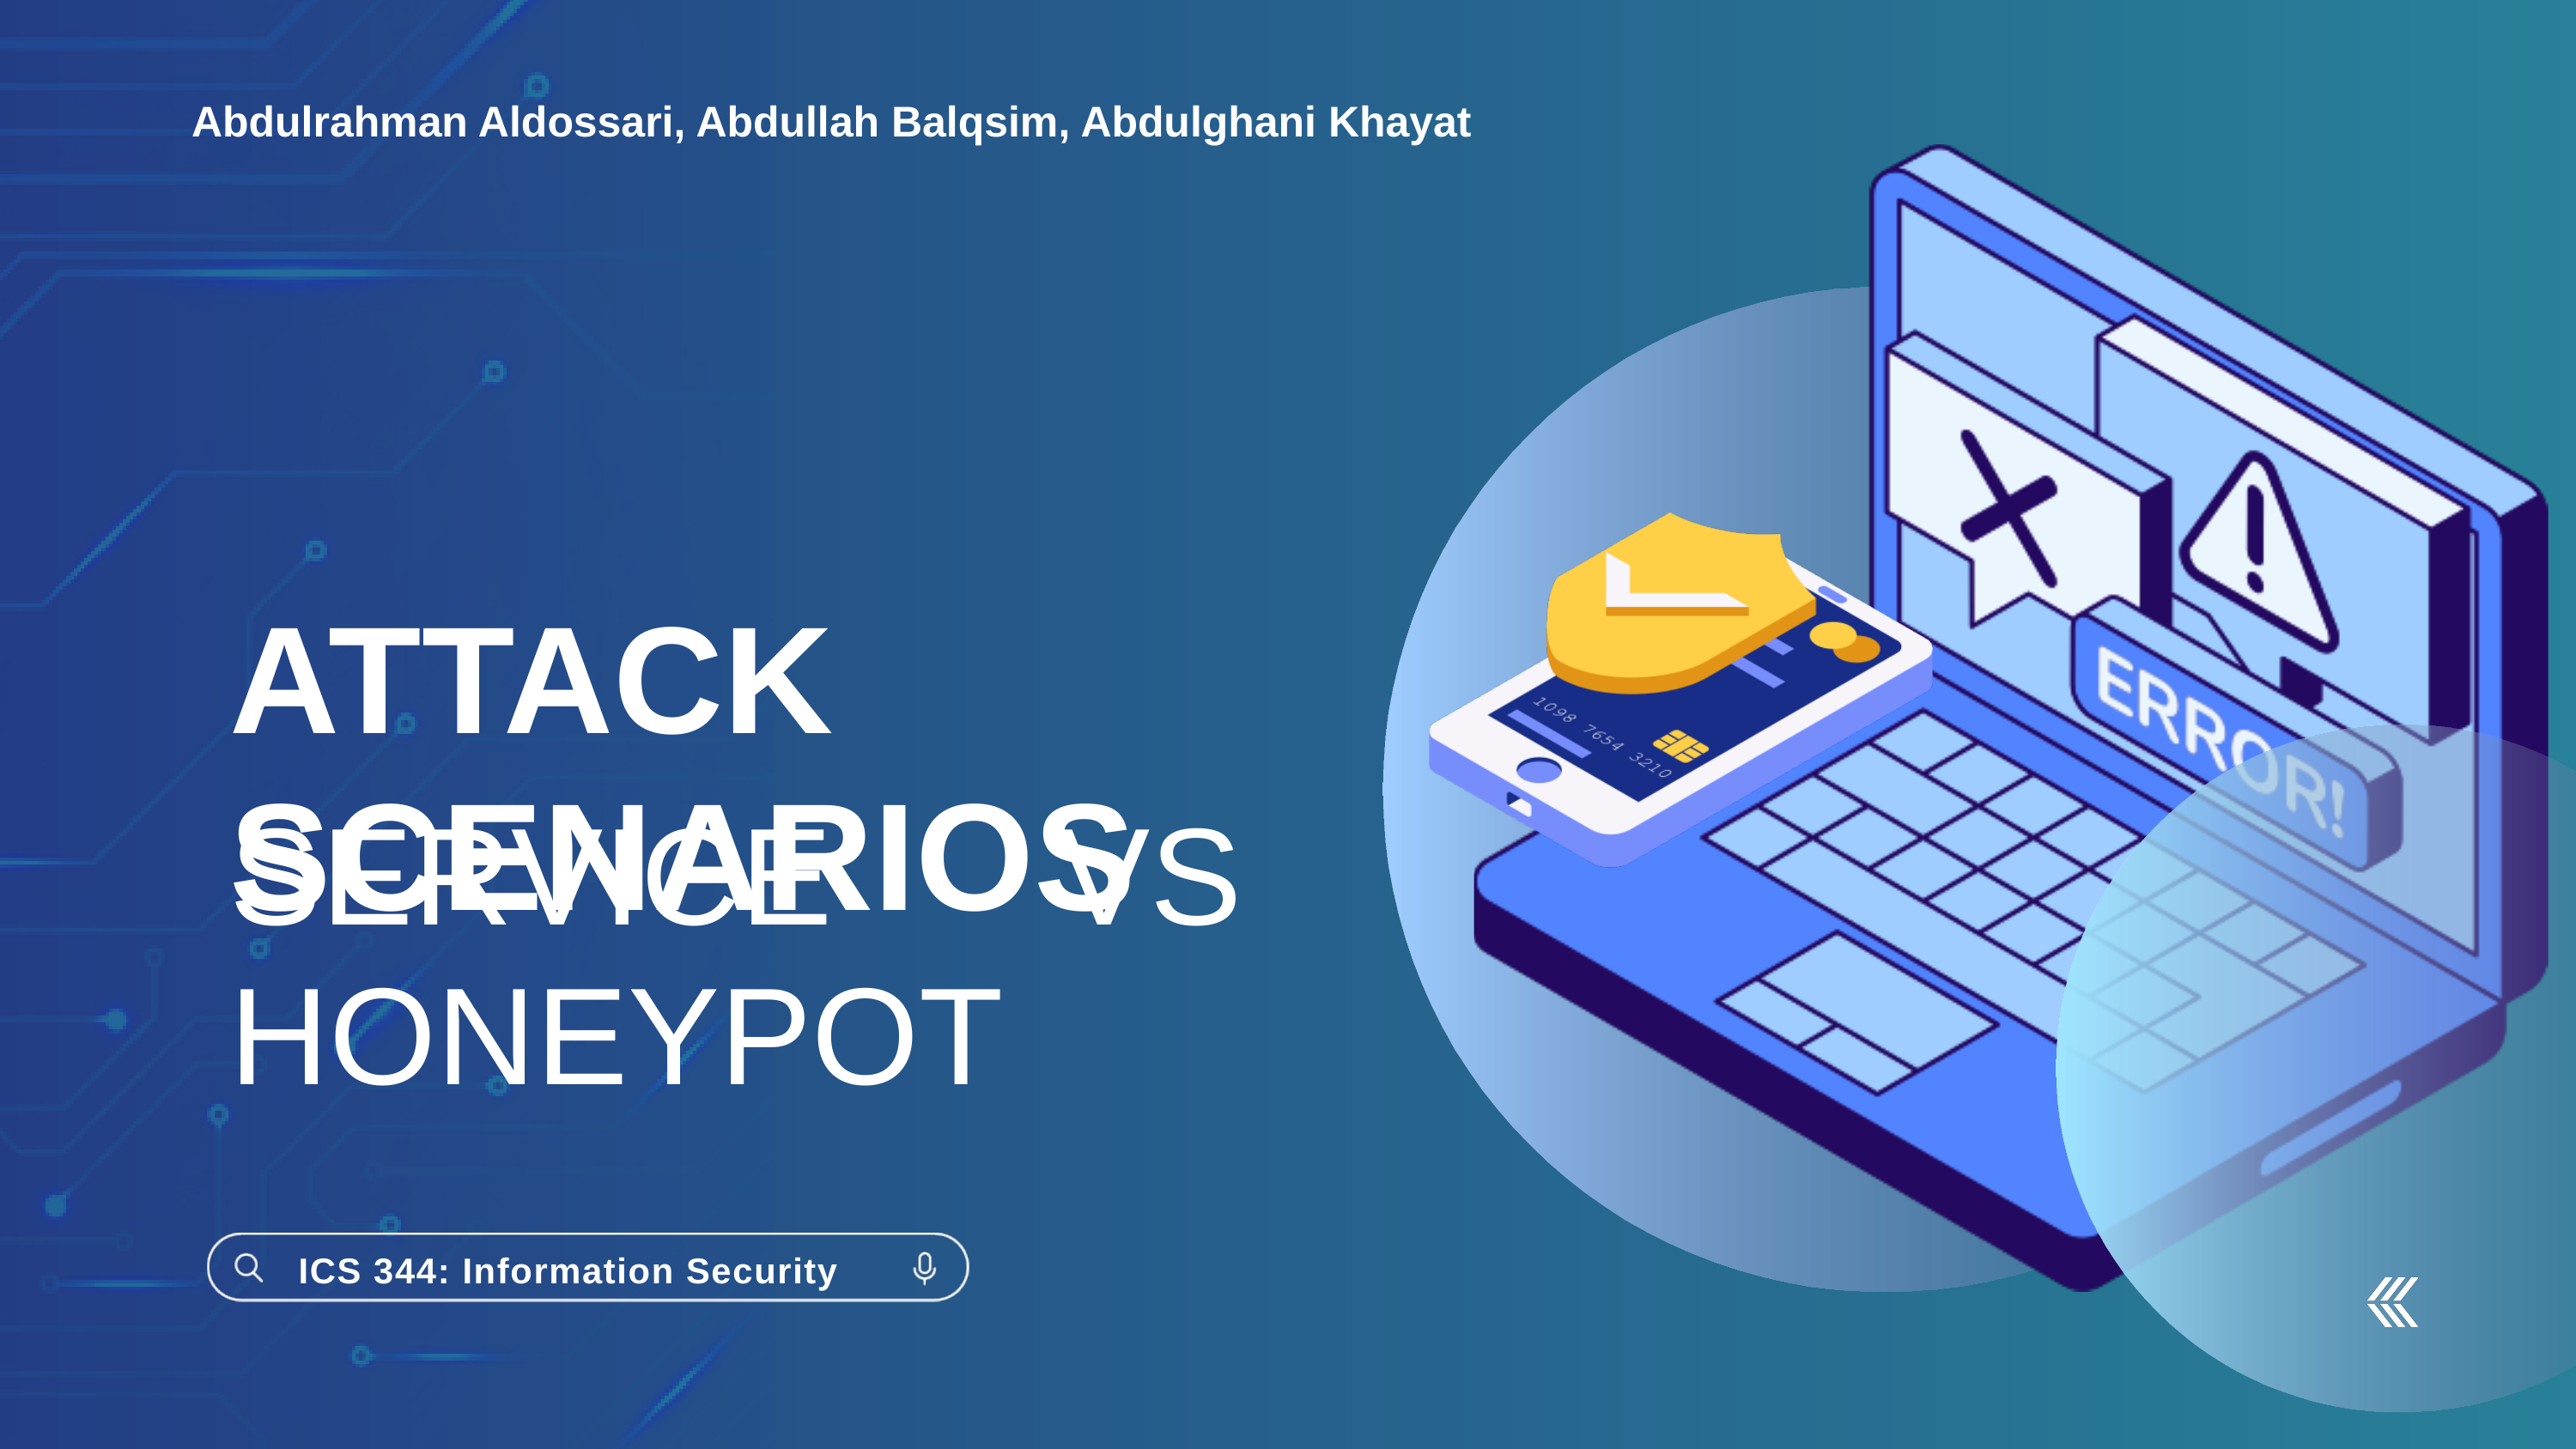

Abdulrahman Aldossari, Abdullah Balqsim, Abdulghani Khayat

ATTACK SCENARIOS

SERVICE VS HONEYPOT

ICS 344: Information Security